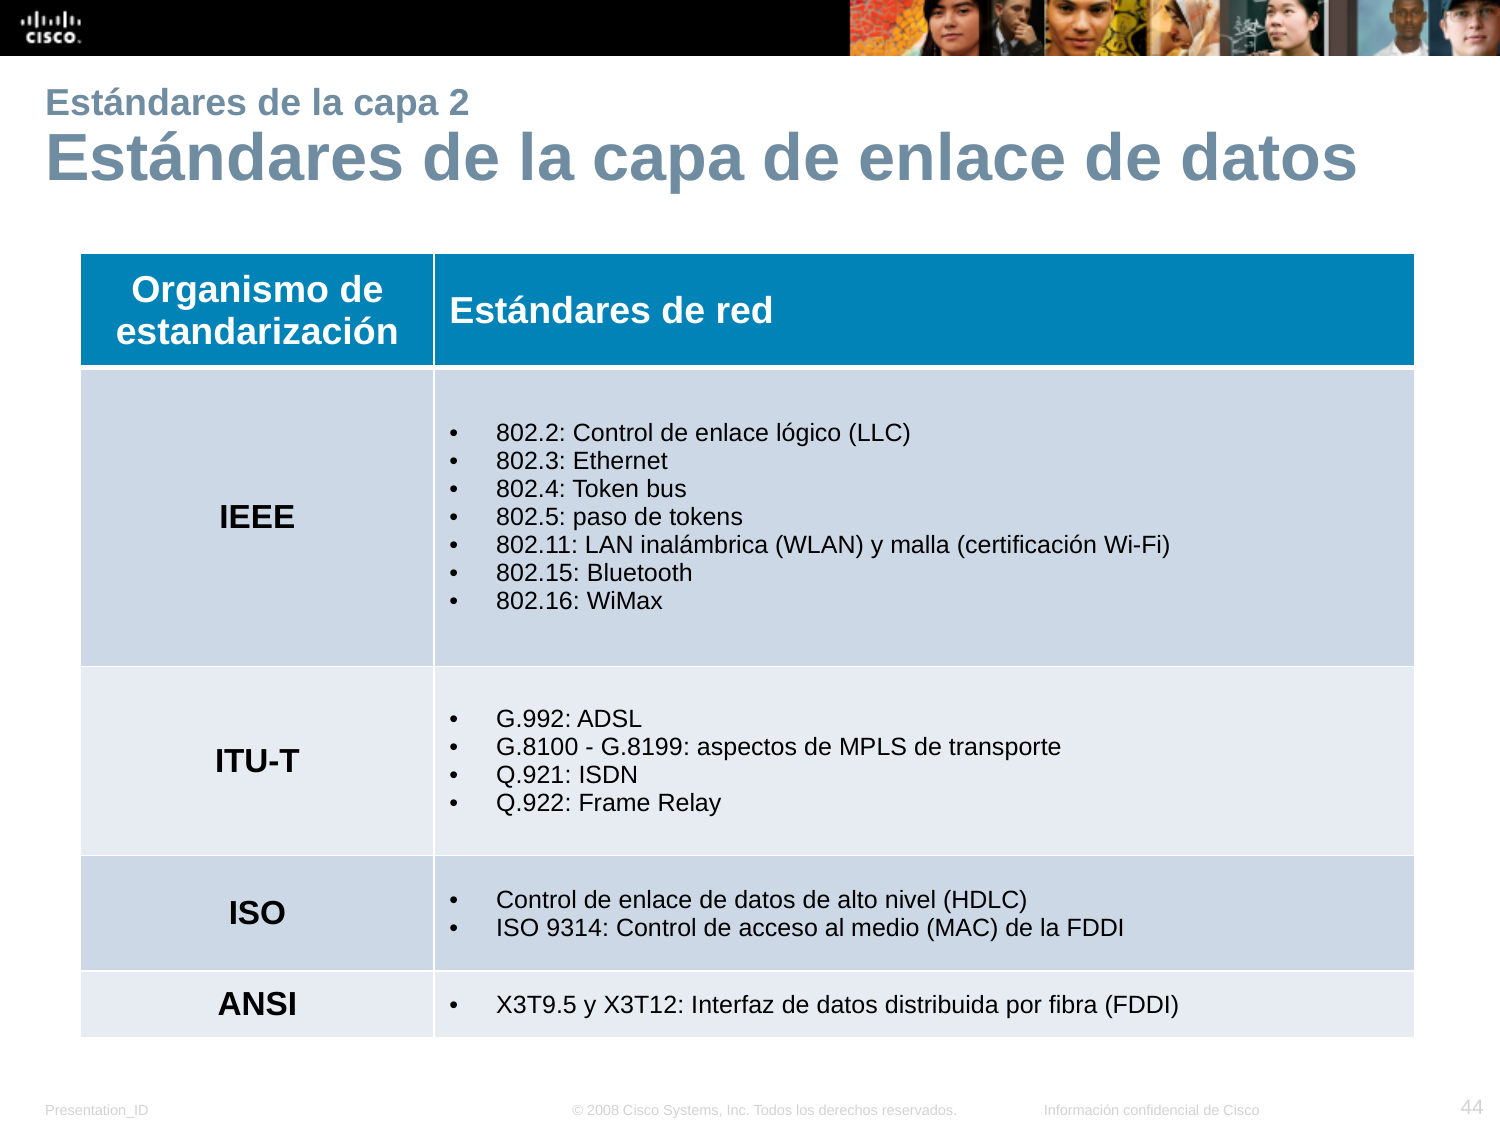

# Estándares de la capa 2 Estándares de la capa de enlace de datos
| Organismo de estandarización | Estándares de red |
| --- | --- |
| IEEE | 802.2: Control de enlace lógico (LLC) 802.3: Ethernet 802.4: Token bus 802.5: paso de tokens 802.11: LAN inalámbrica (WLAN) y malla (certificación Wi-Fi) 802.15: Bluetooth 802.16: WiMax |
| ITU-T | G.992: ADSL G.8100 - G.8199: aspectos de MPLS de transporte Q.921: ISDN Q.922: Frame Relay |
| ISO | Control de enlace de datos de alto nivel (HDLC) ISO 9314: Control de acceso al medio (MAC) de la FDDI |
| ANSI | X3T9.5 y X3T12: Interfaz de datos distribuida por fibra (FDDI) |